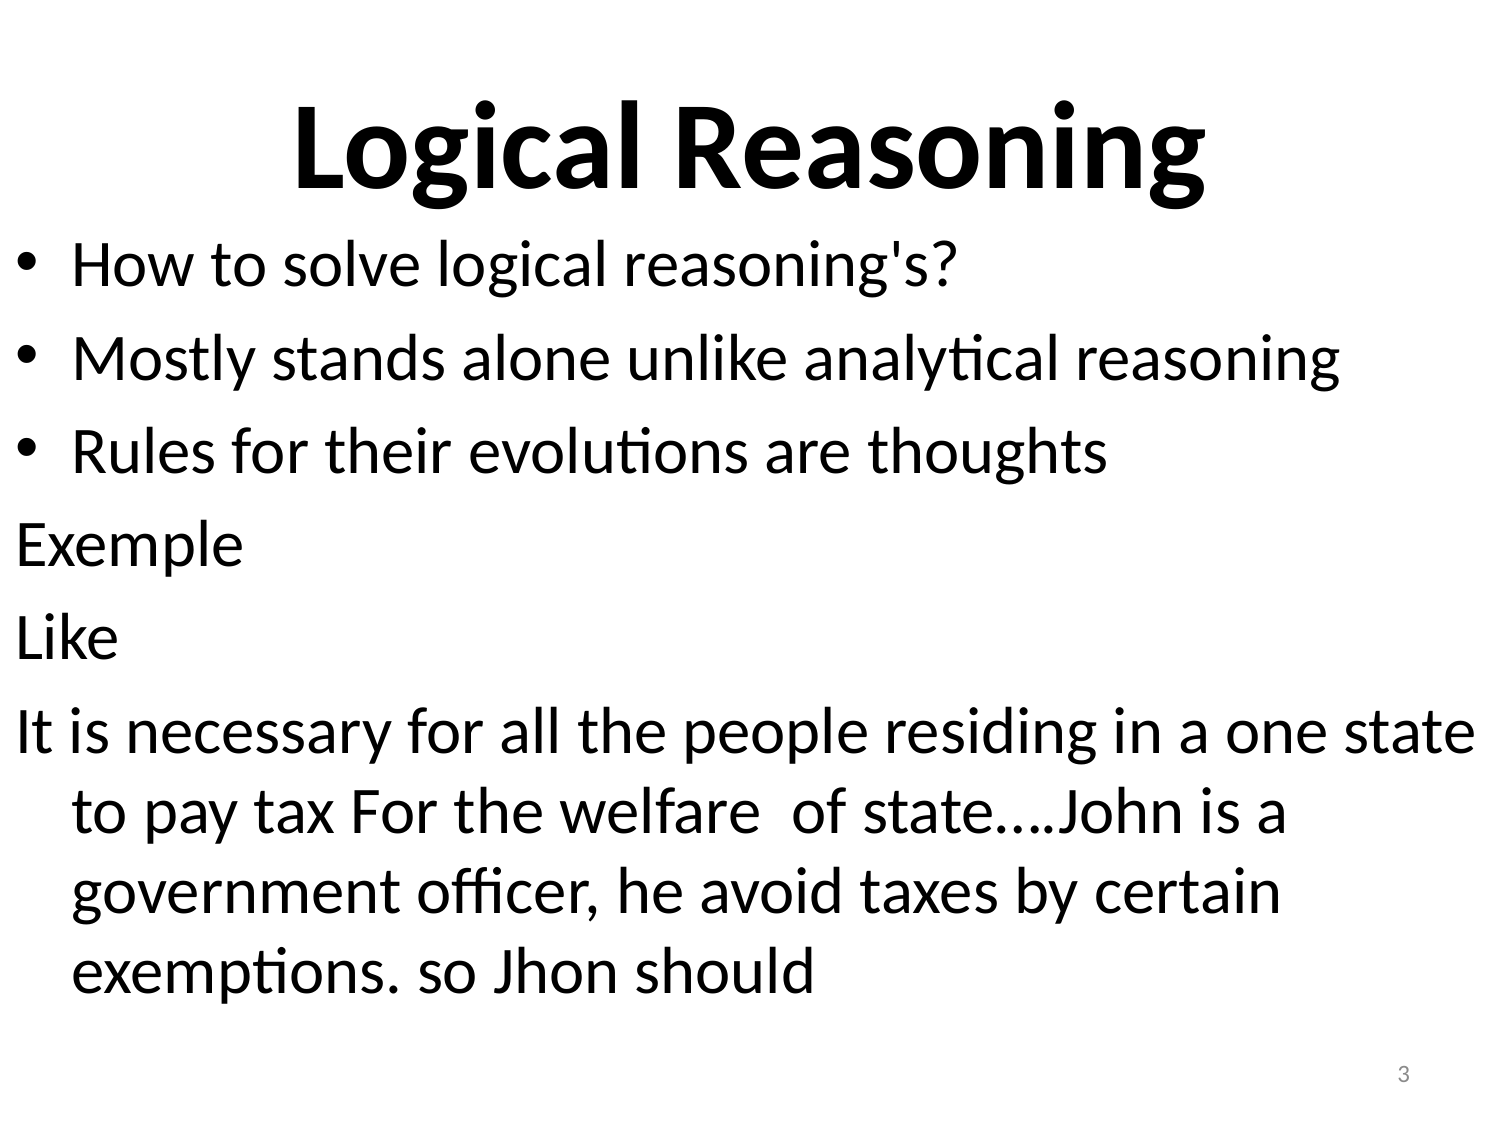

# Logical Reasoning
How to solve logical reasoning's?
Mostly stands alone unlike analytical reasoning
Rules for their evolutions are thoughts
Exemple
Like
It is necessary for all the people residing in a one state to pay tax For the welfare  of state….John is a government officer, he avoid taxes by certain exemptions. so Jhon should

3